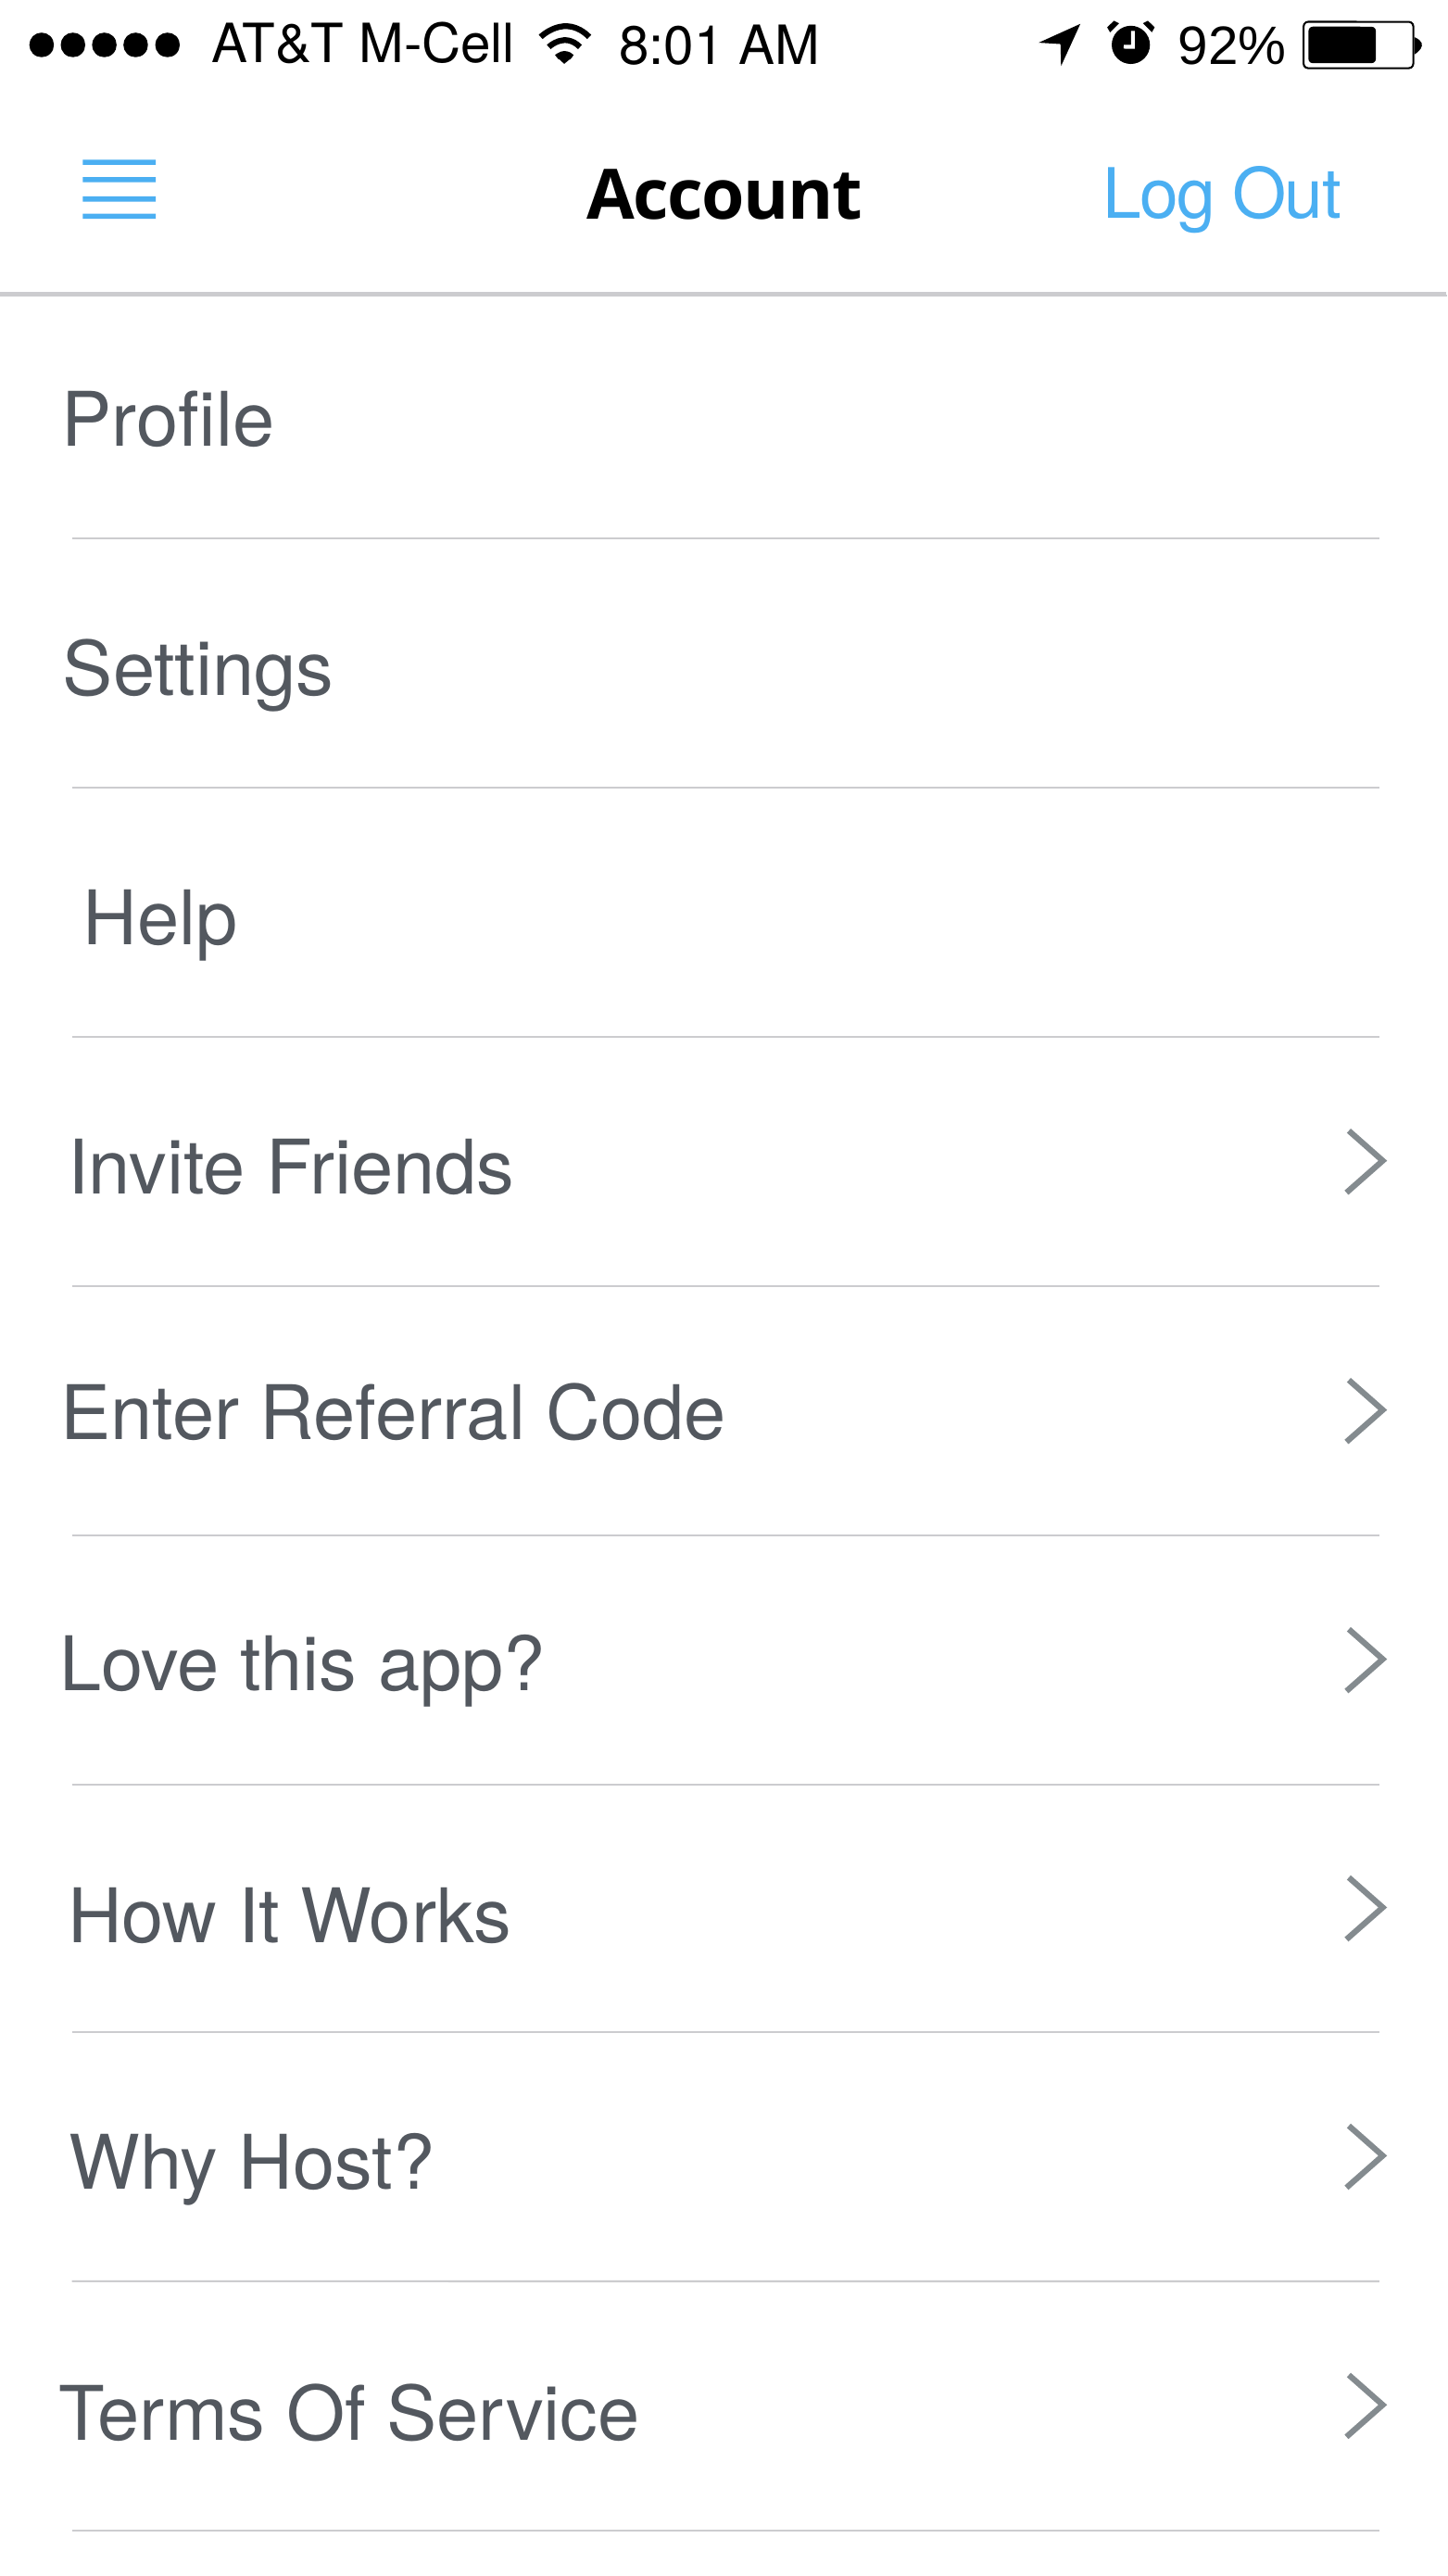

AT&T M-Cell
8:01 AM
92%

Account
Log Out

Profile

Settings

Help

Invite Friends

Enter Referral Code

Love this app?

How It Works

Why Host?

Terms Of Service